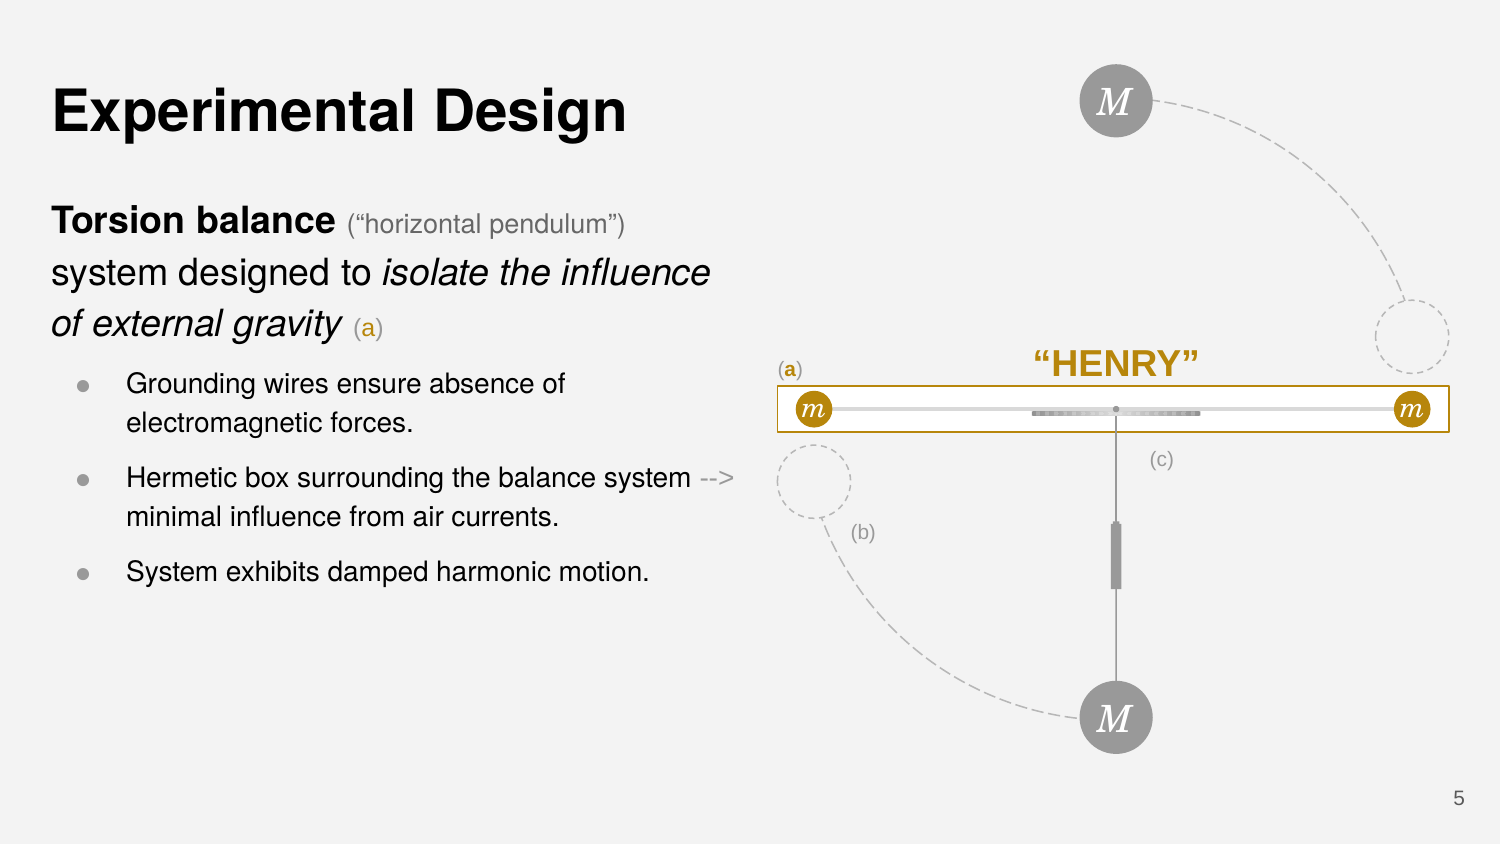

# Experimental Design
M

Torsion balance (“horizontal pendulum”) system designed to isolate the influence of external gravity (a)
Grounding wires ensure absence of electromagnetic forces.
Hermetic box surrounding the balance system --> minimal influence from air currents.
System exhibits damped harmonic motion.

“HENRY”
(a)

m
m

m

(c)

(b)

M
5